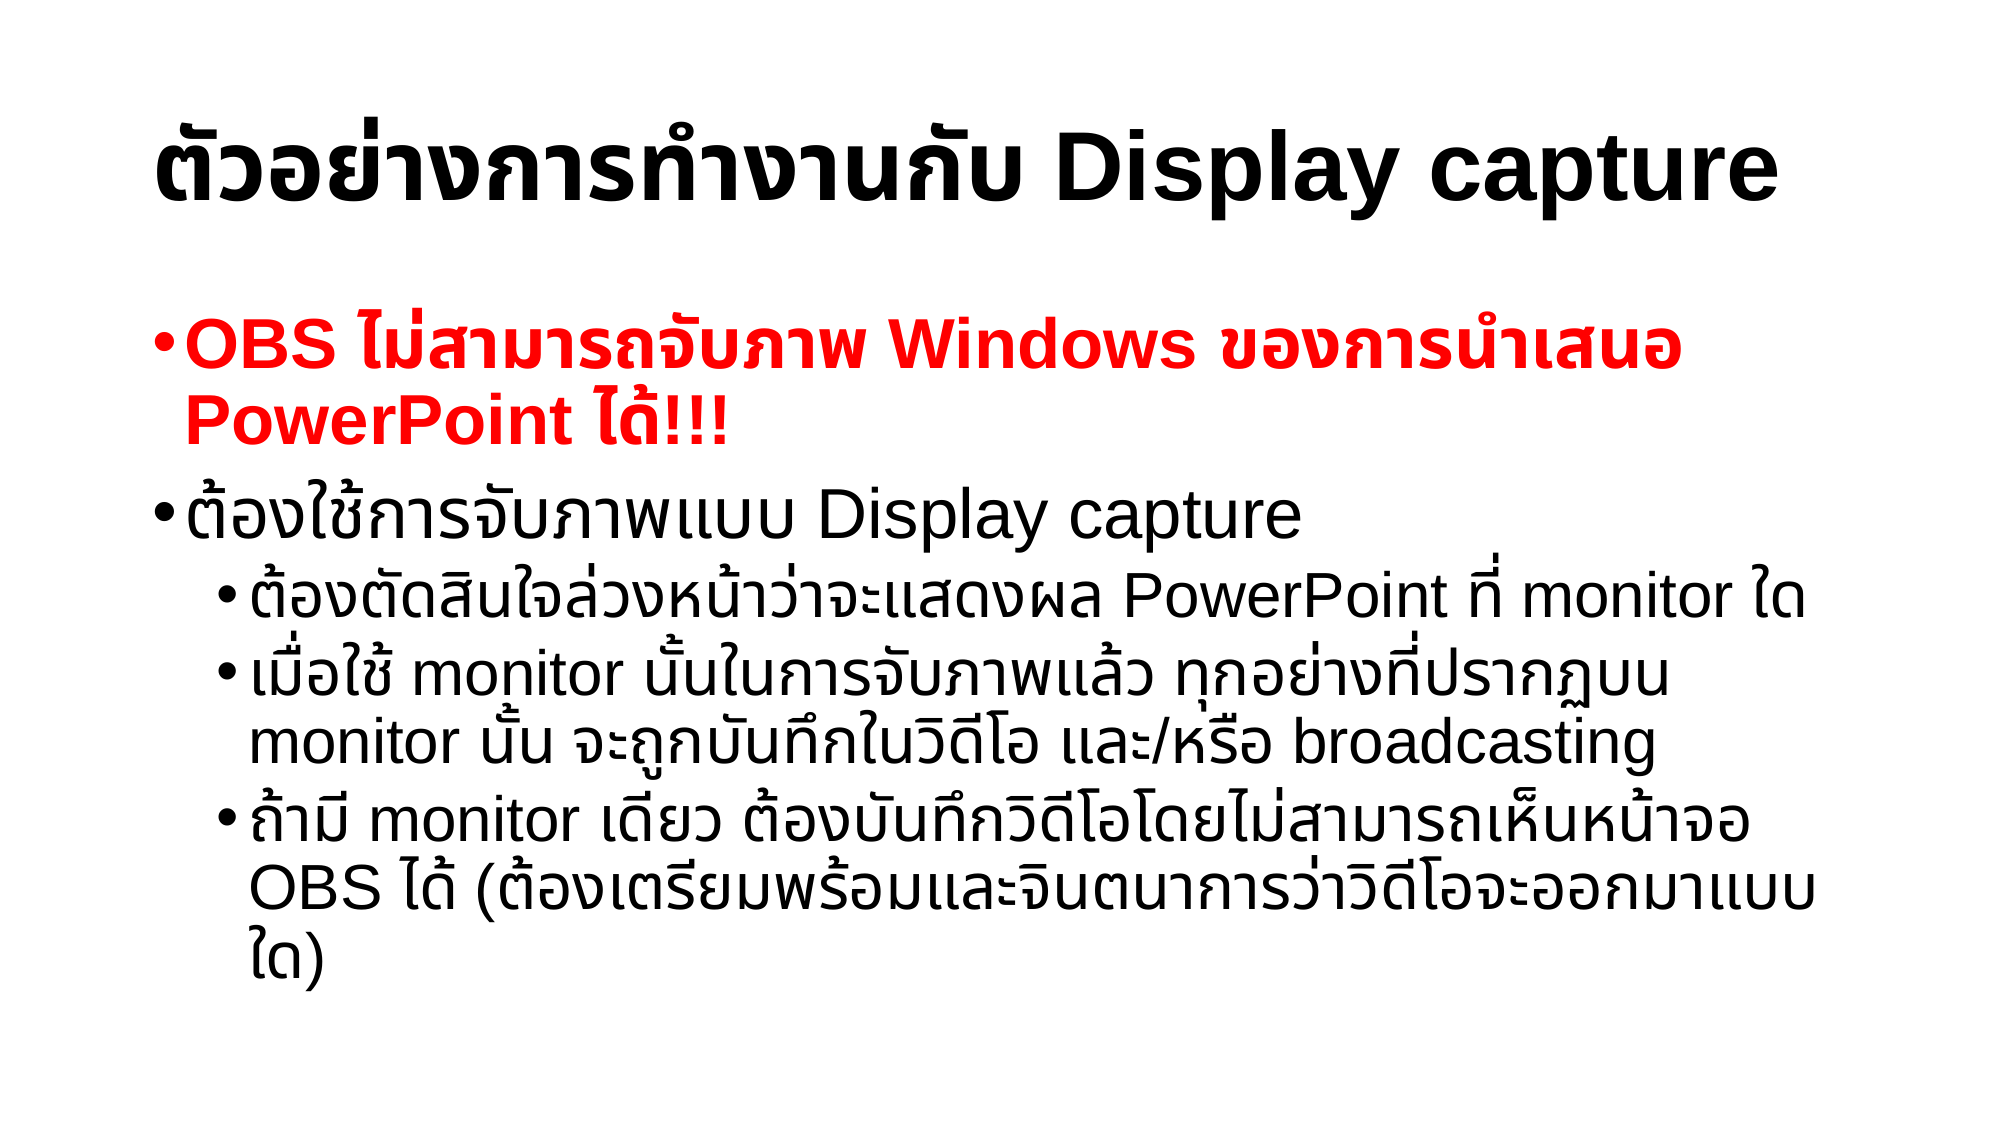

# ตัวอย่างการทำงานกับ Display capture
OBS ไม่สามารถจับภาพ Windows ของการนำเสนอ PowerPoint ได้!!!
ต้องใช้การจับภาพแบบ Display capture
ต้องตัดสินใจล่วงหน้าว่าจะแสดงผล PowerPoint ที่ monitor ใด
เมื่อใช้ monitor นั้นในการจับภาพแล้ว ทุกอย่างที่ปรากฏบน monitor นั้น จะถูกบันทึกในวิดีโอ และ/หรือ broadcasting
ถ้ามี monitor เดียว ต้องบันทึกวิดีโอโดยไม่สามารถเห็นหน้าจอ OBS ได้ (ต้องเตรียมพร้อมและจินตนาการว่าวิดีโอจะออกมาแบบใด)